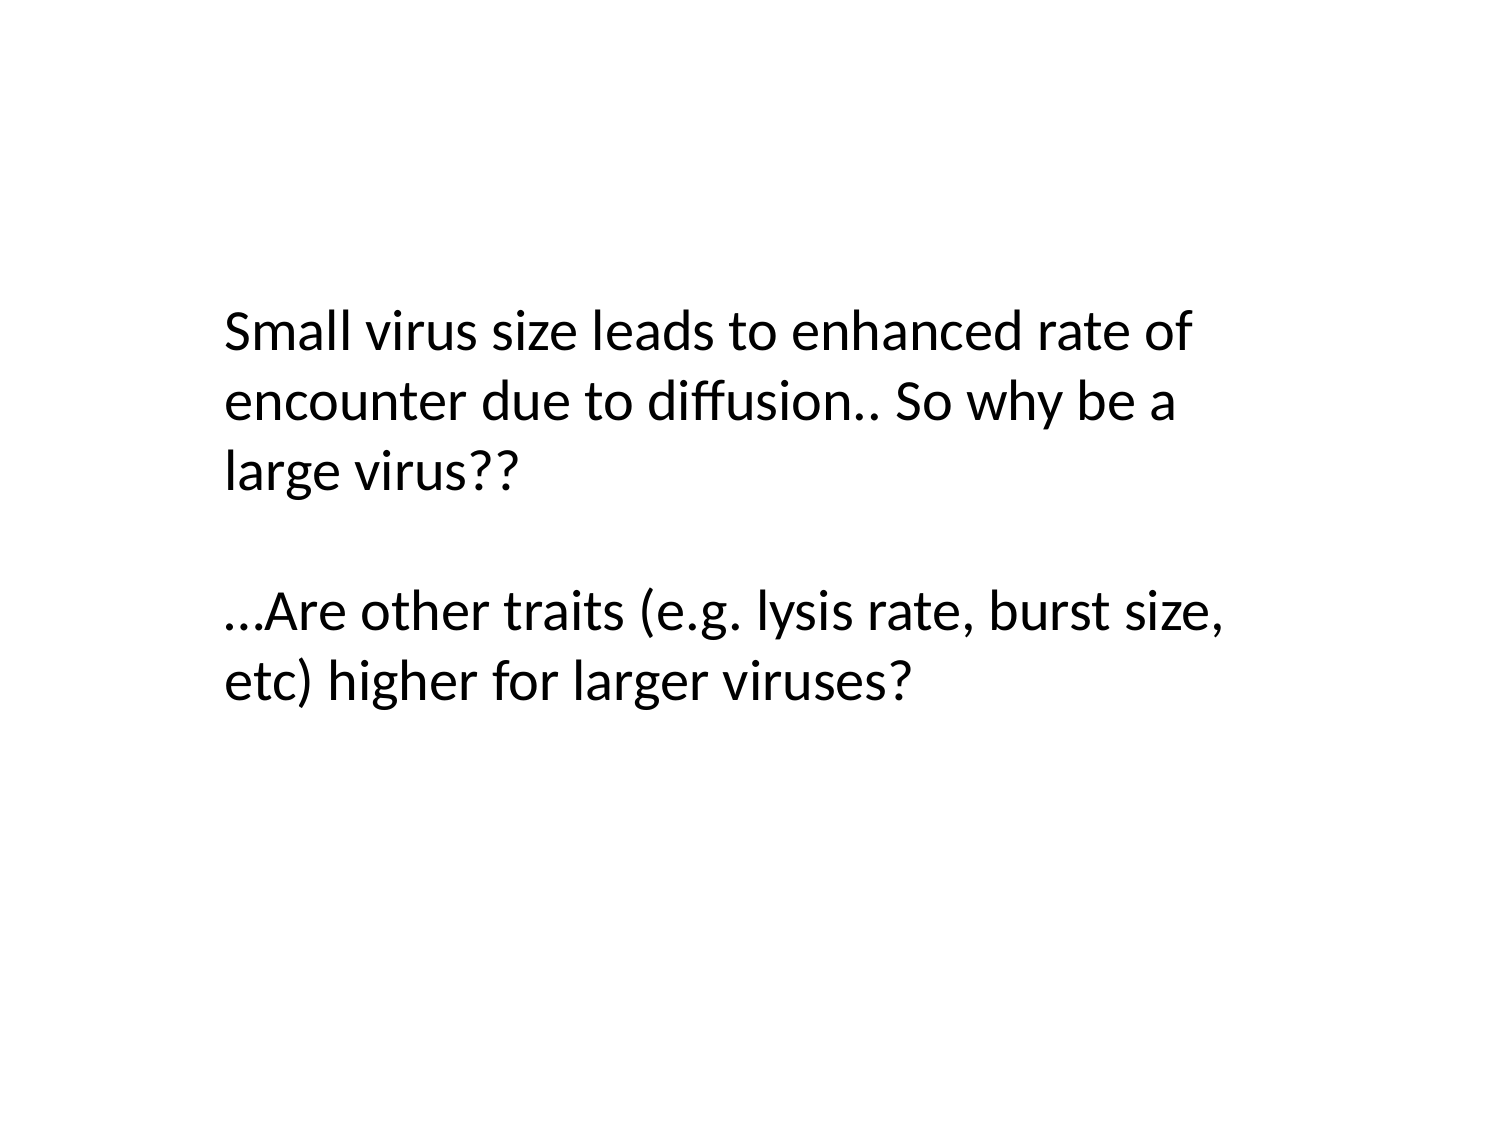

Small virus size leads to enhanced rate of encounter due to diffusion.. So why be a large virus??

…Are other traits (e.g. lysis rate, burst size, etc) higher for larger viruses?